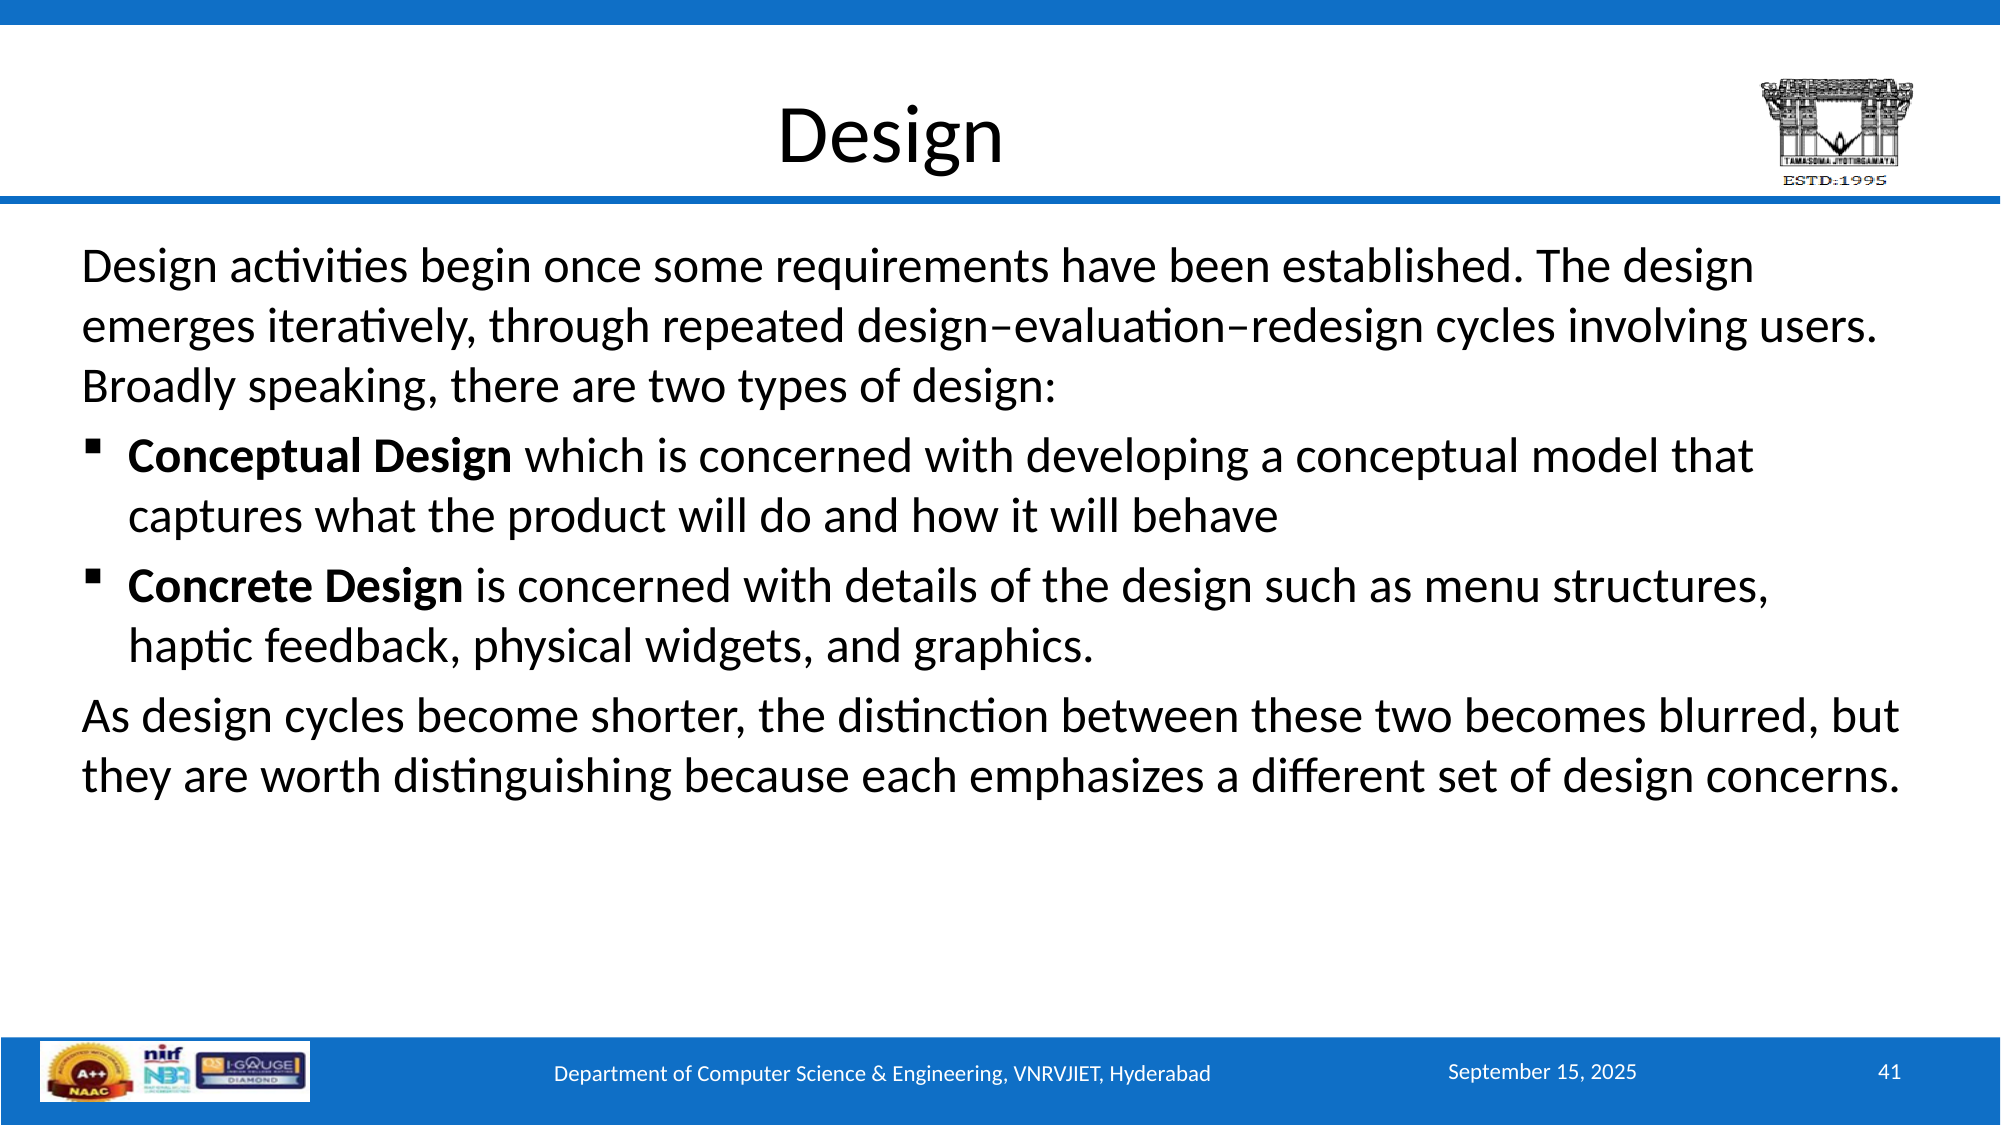

# Design
Design activities begin once some requirements have been established. The design emerges iteratively, through repeated design–evaluation–redesign cycles involving users. Broadly speaking, there are two types of design:
Conceptual Design which is concerned with developing a conceptual model that captures what the product will do and how it will behave
Concrete Design is concerned with details of the design such as menu structures, haptic feedback, physical widgets, and graphics.
As design cycles become shorter, the distinction between these two becomes blurred, but they are worth distinguishing because each emphasizes a different set of design concerns.
September 15, 2025
41
Department of Computer Science & Engineering, VNRVJIET, Hyderabad